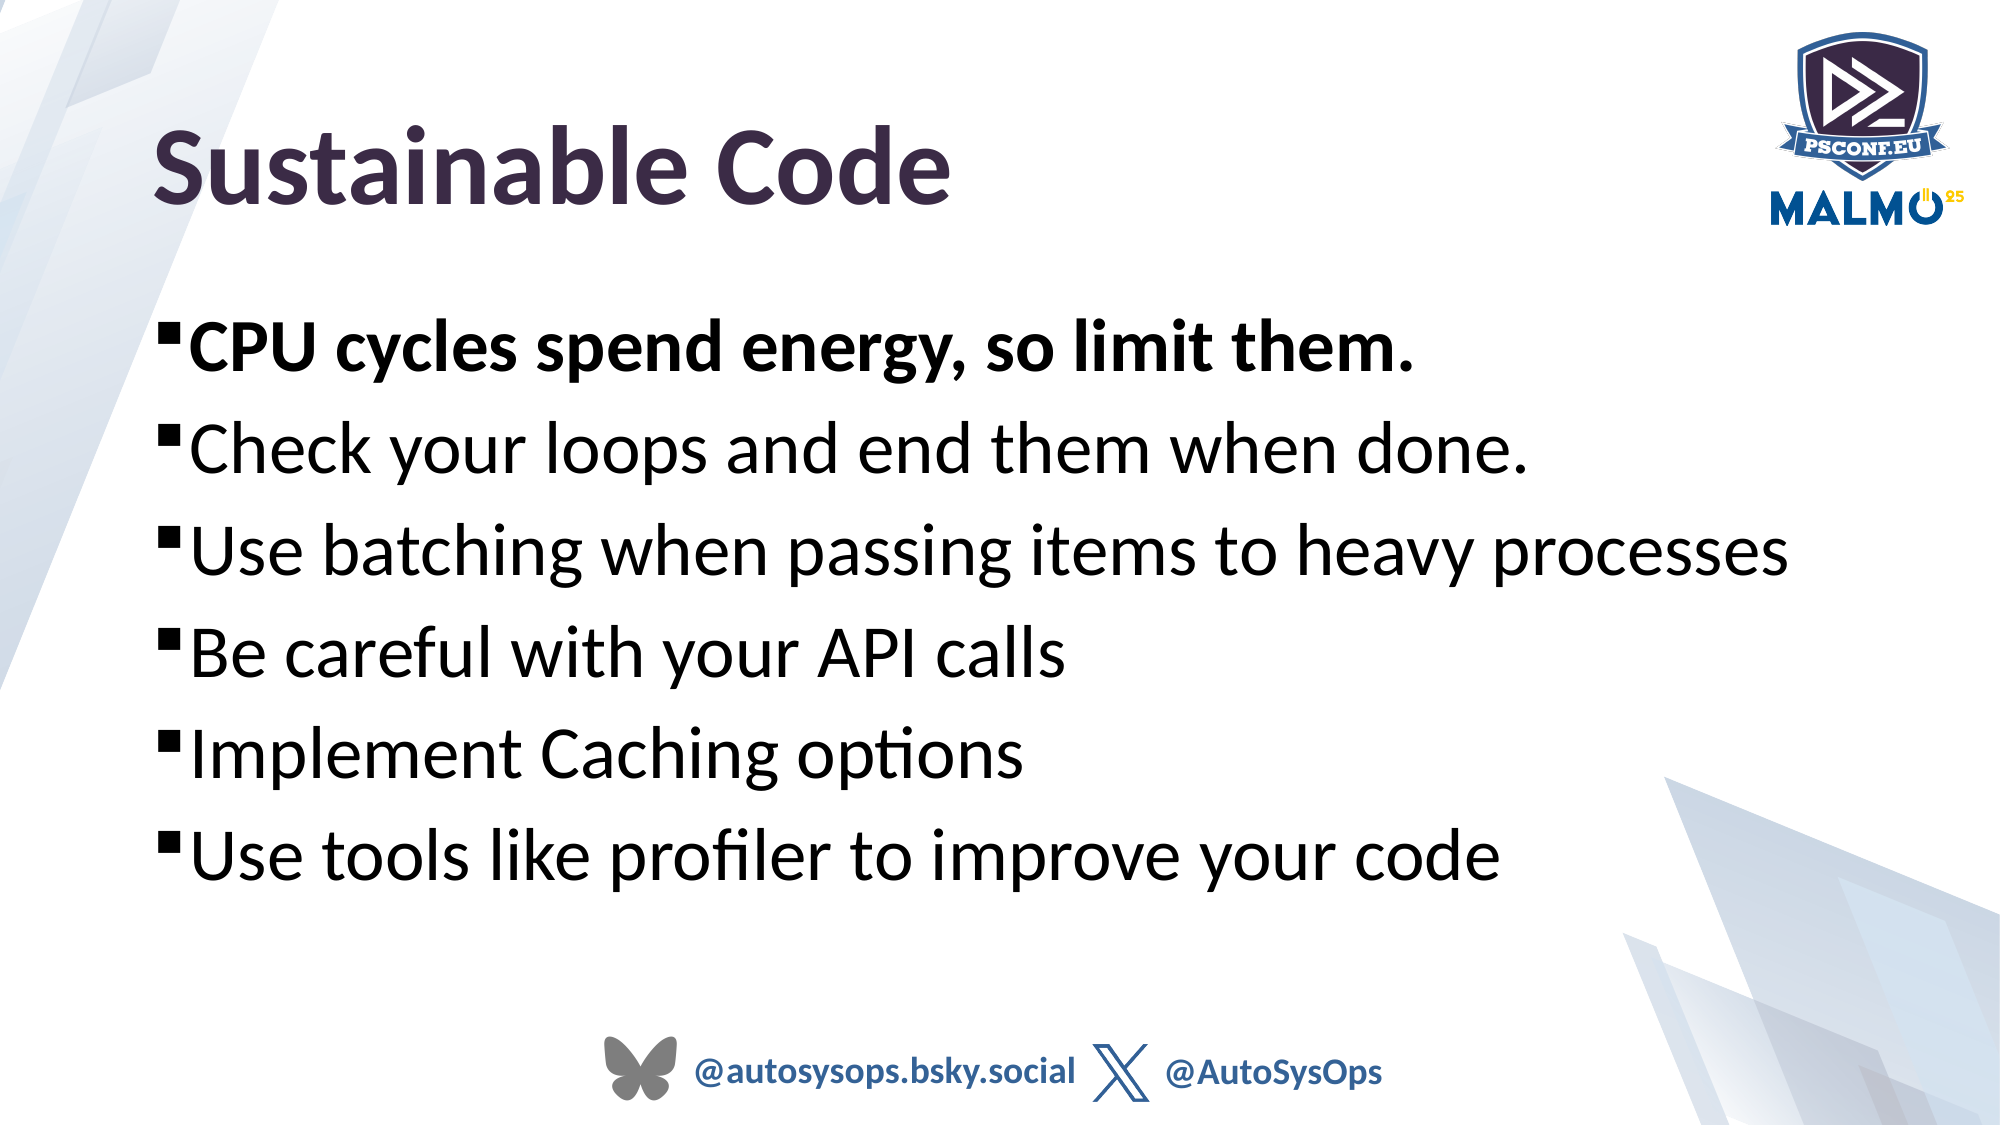

# Sustainable Code
CPU cycles spend energy, so limit them.
Check your loops and end them when done.
Use batching when passing items to heavy processes
Be careful with your API calls
Implement Caching options
Use tools like profiler to improve your code